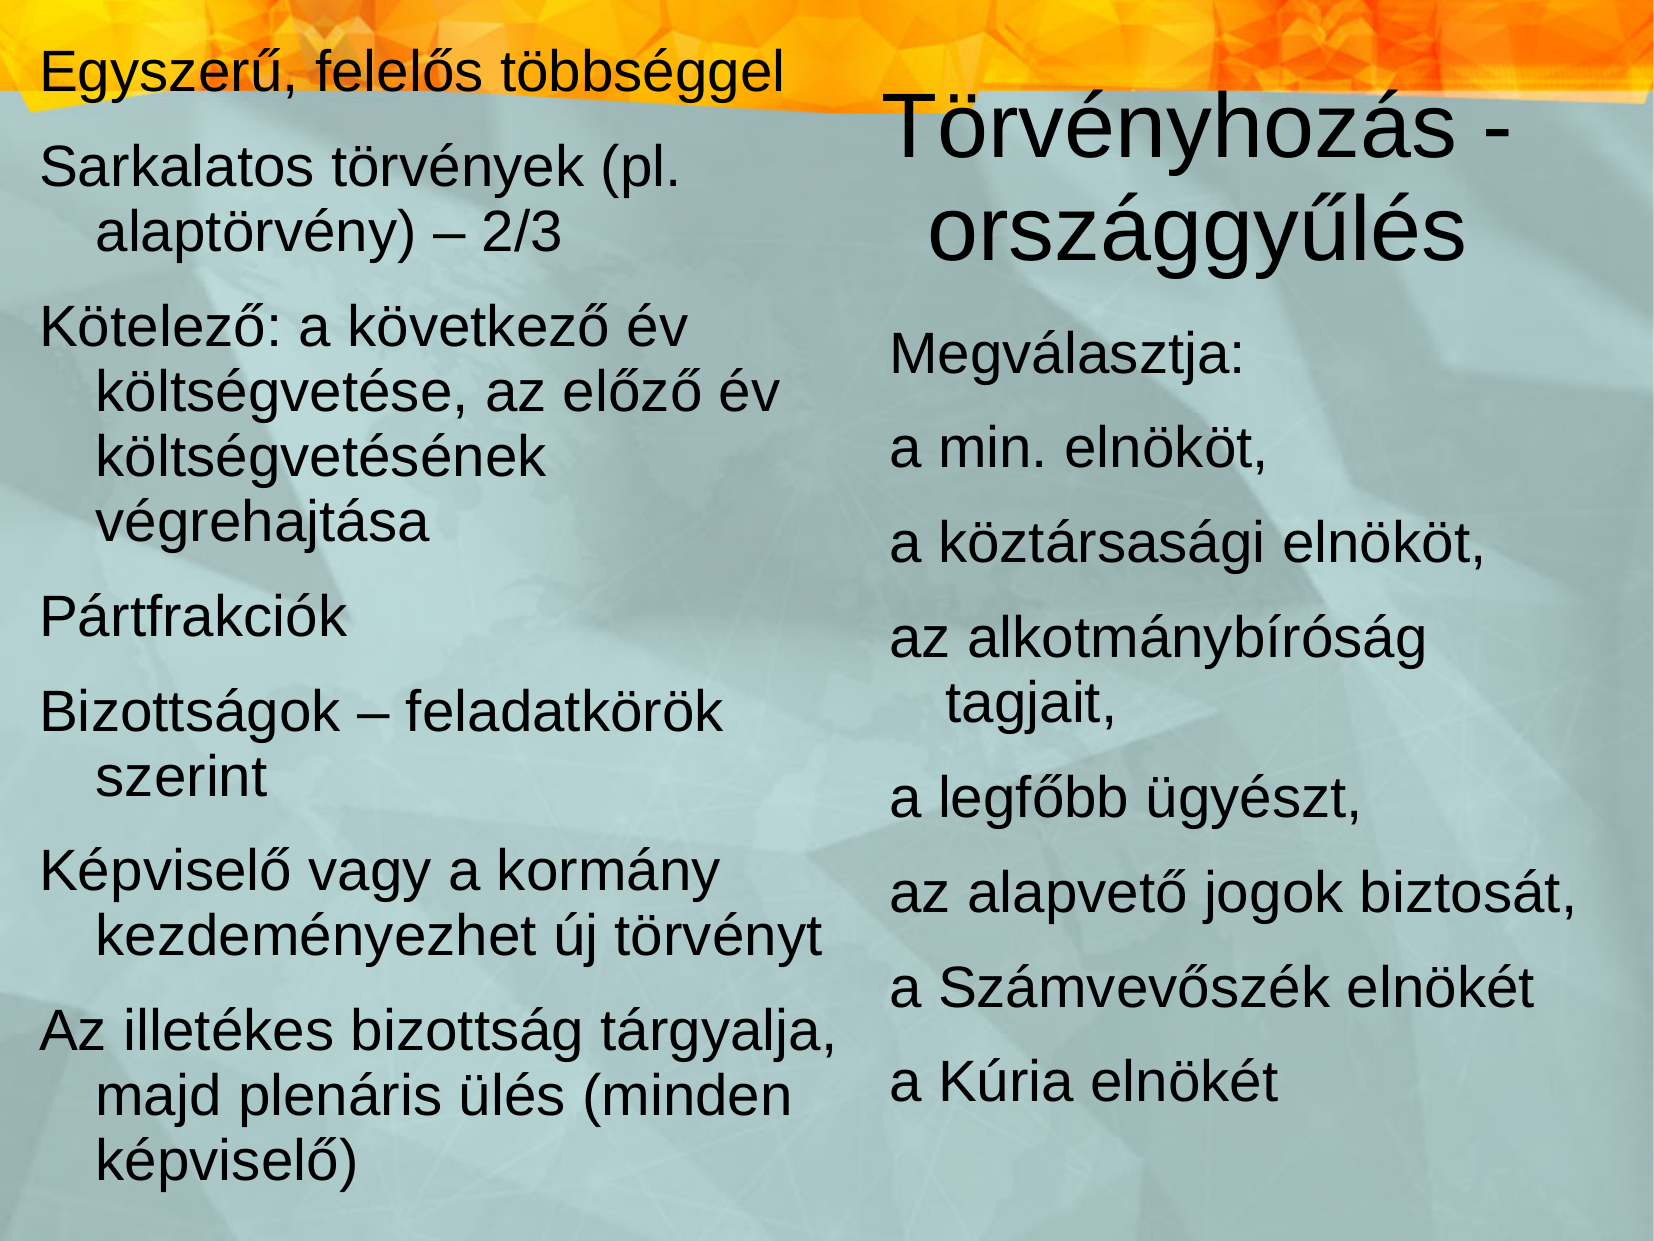

Egyszerű, felelős többséggel
Sarkalatos törvények (pl. alaptörvény) – 2/3
Kötelező: a következő év költségvetése, az előző év költségvetésének végrehajtása
Pártfrakciók
Bizottságok – feladatkörök szerint
Képviselő vagy a kormány kezdeményezhet új törvényt
Az illetékes bizottság tárgyalja, majd plenáris ülés (minden képviselő)
# Törvényhozás - országgyűlés
Megválasztja:
a min. elnököt,
a köztársasági elnököt,
az alkotmánybíróság tagjait,
a legfőbb ügyészt,
az alapvető jogok biztosát,
a Számvevőszék elnökét
a Kúria elnökét